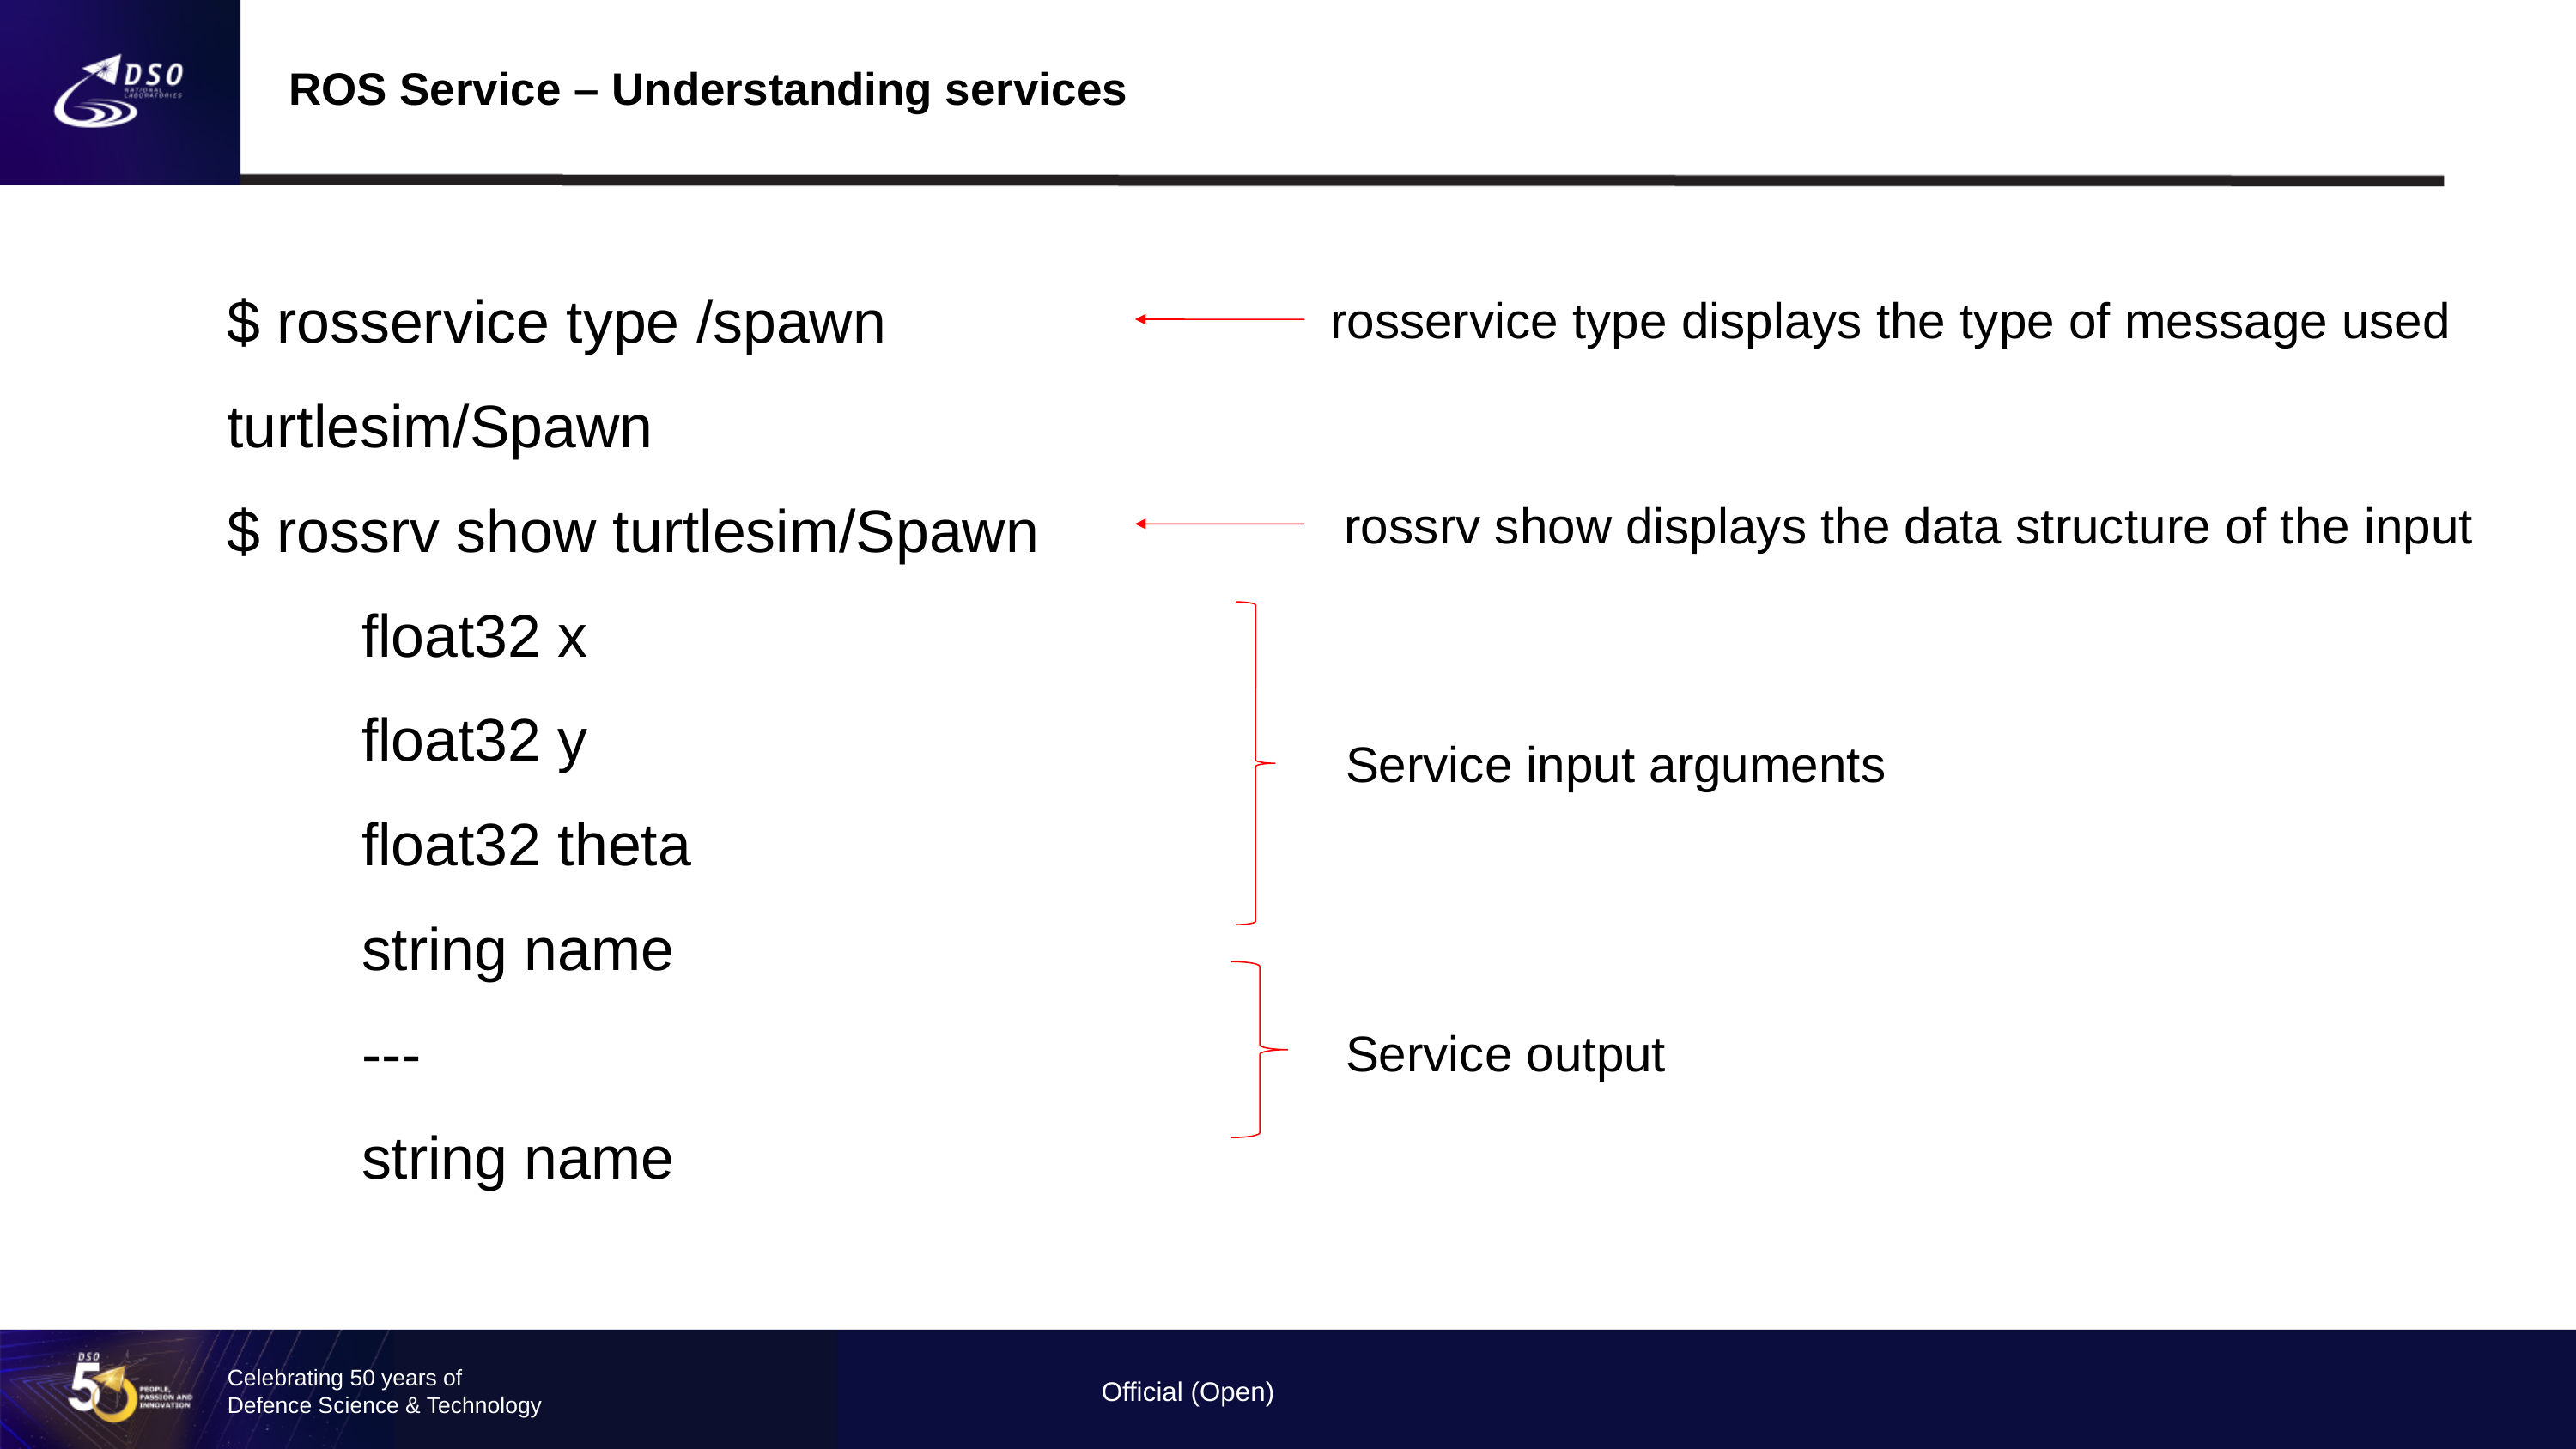

ROS Service – Understanding services
rosservice type displays the type of message used
$ rosservice type /spawn
turtlesim/Spawn
$ rossrv show turtlesim/Spawn
float32 x
float32 y
float32 theta
string name
---
string name

rossrv show displays the data structure of the input

Service input arguments

Service output